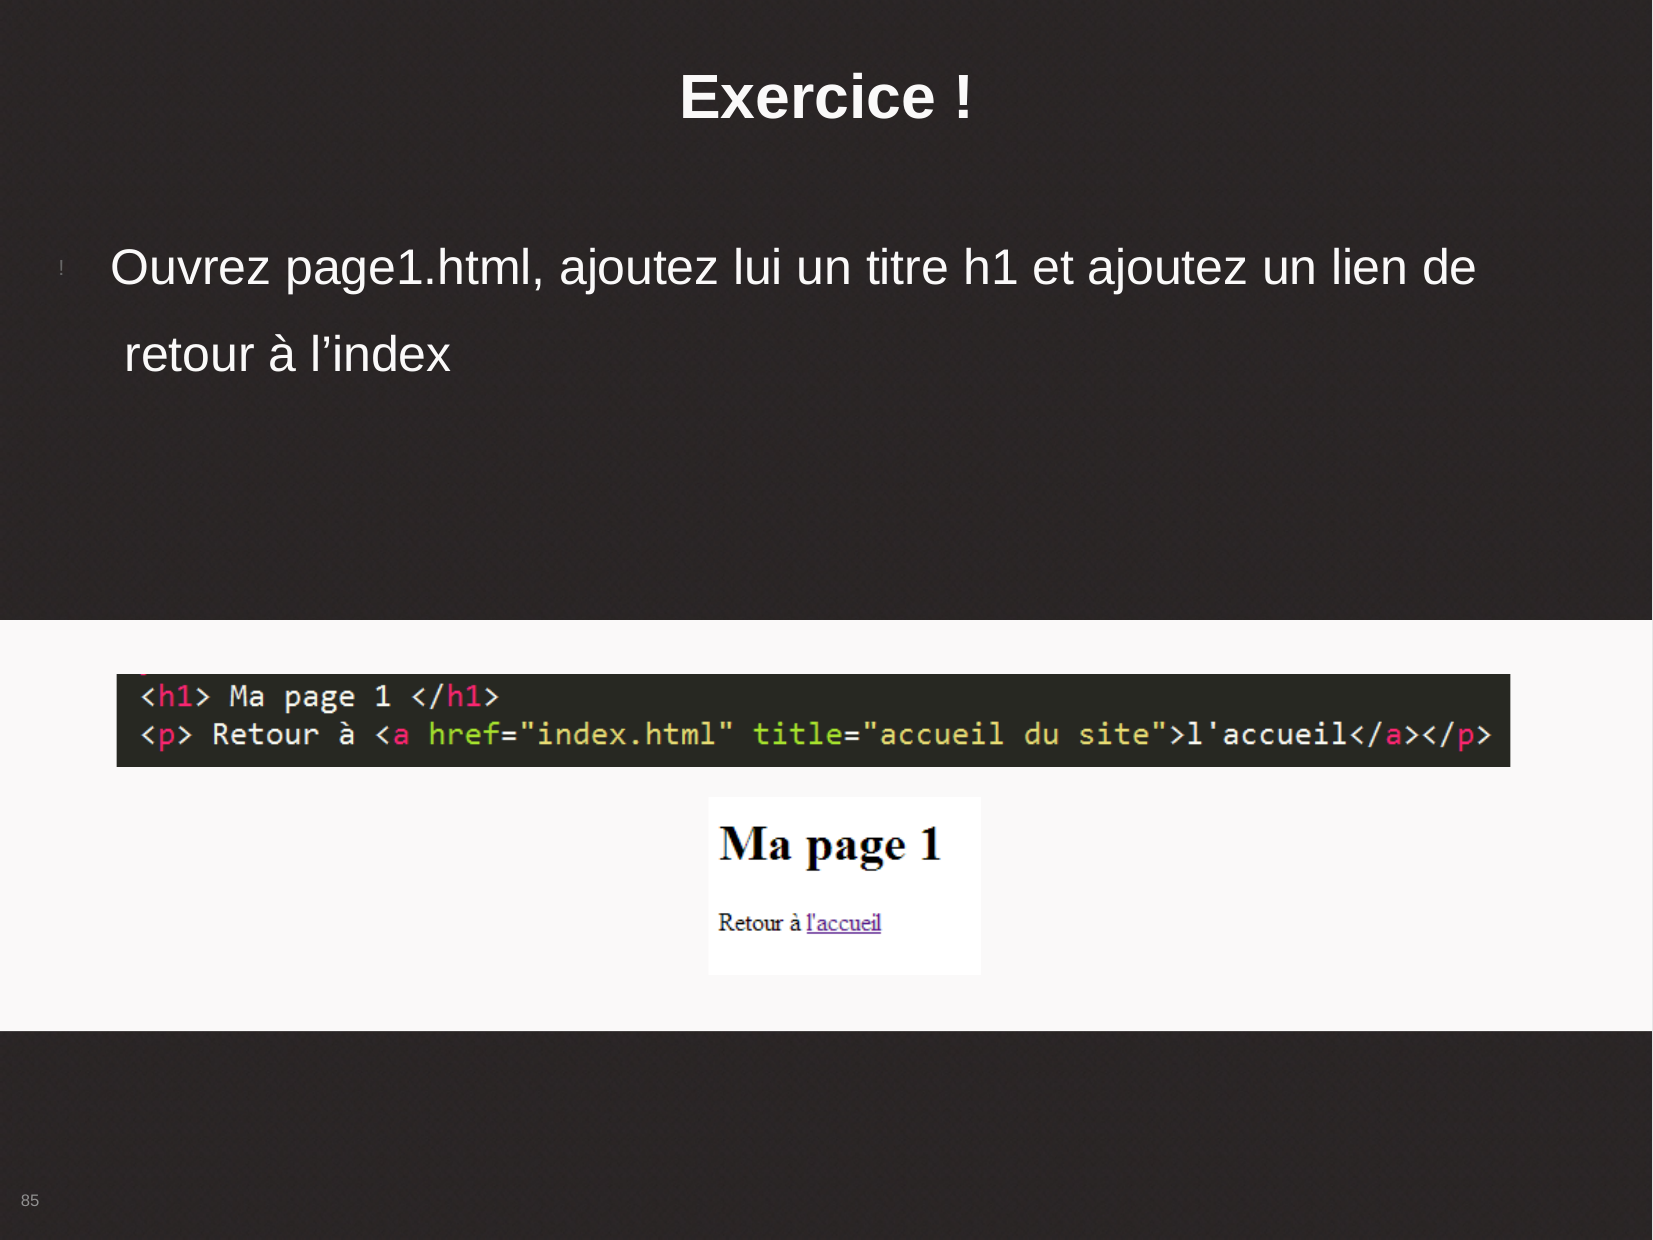

# Exercice !
Ouvrez page1.html, ajoutez lui un titre h1 et ajoutez un lien de  retour à l’index
!

85